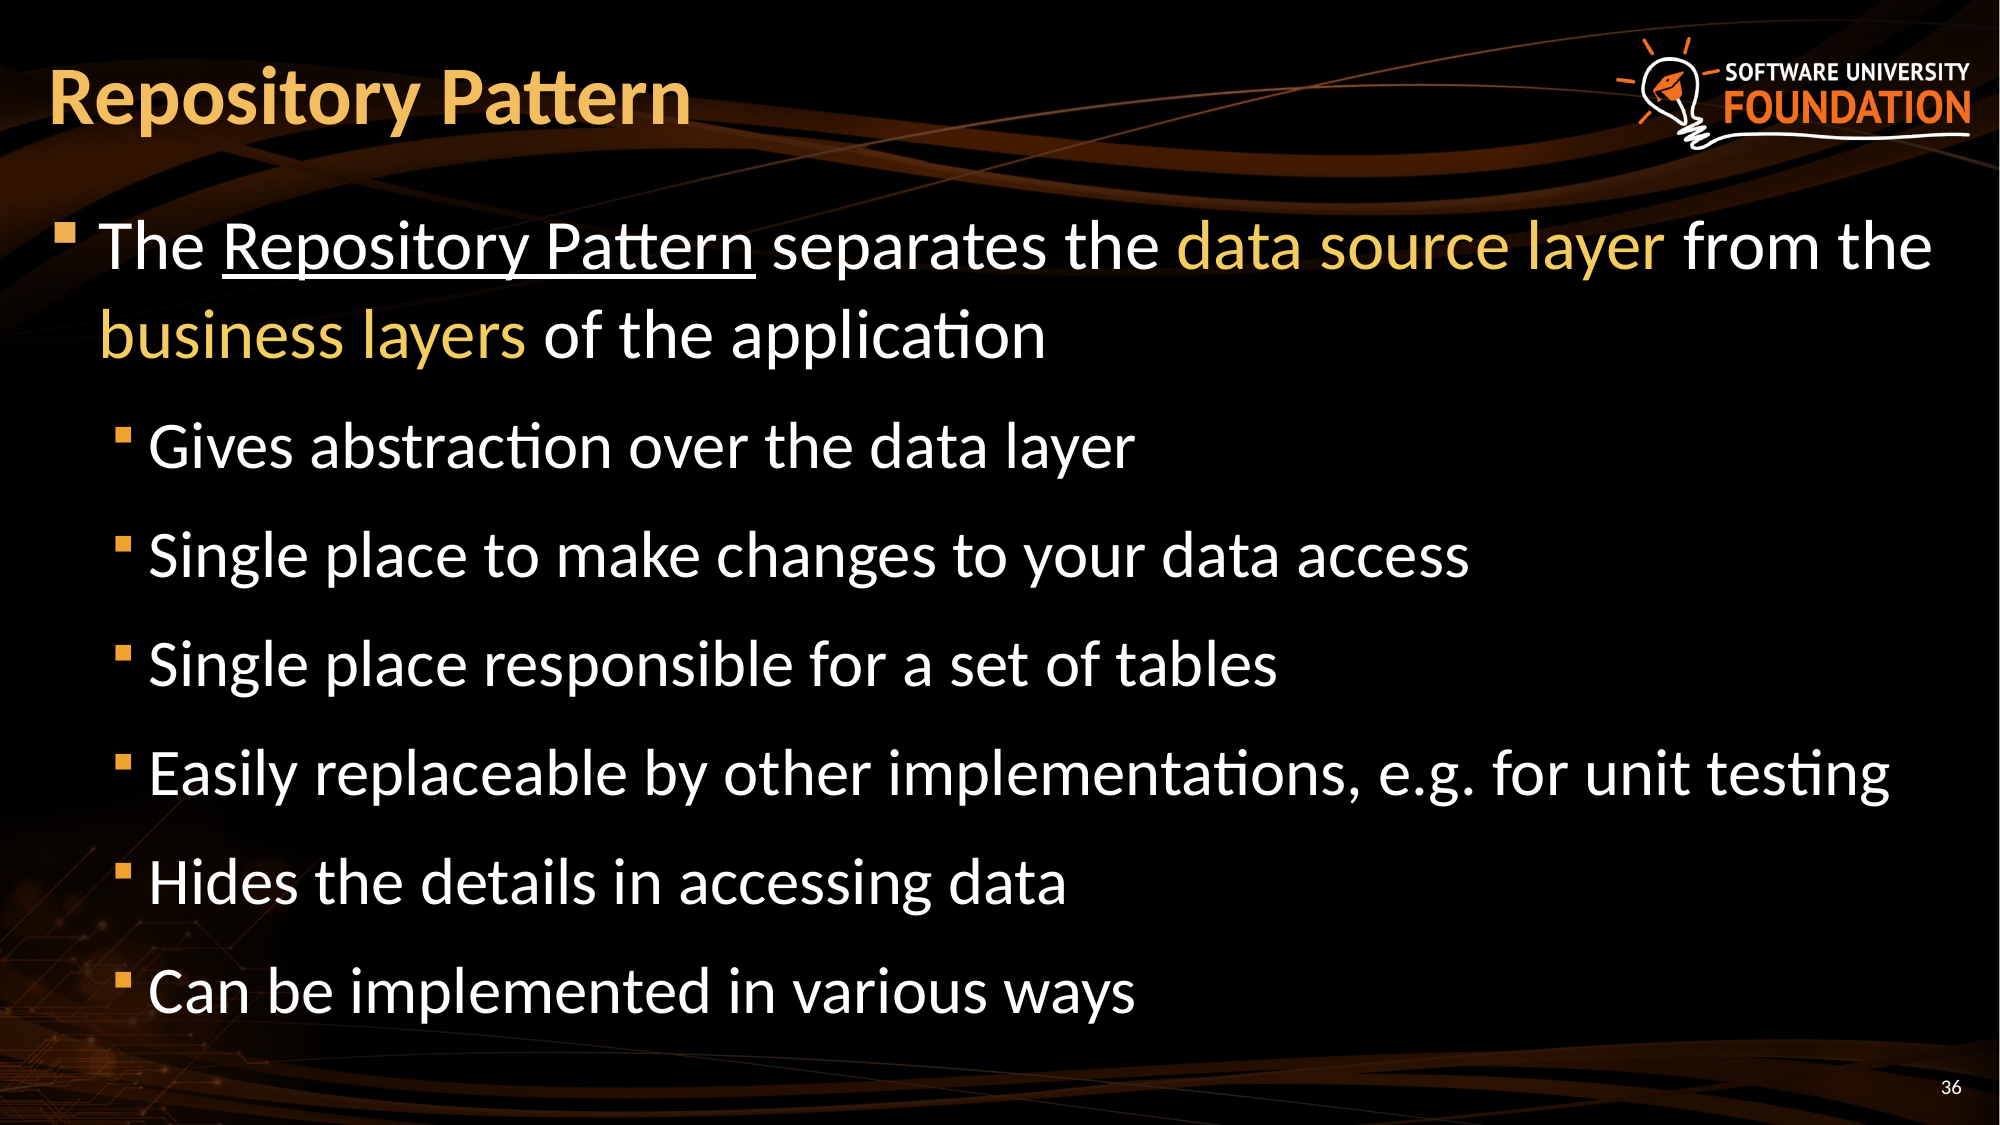

# Repository Pattern
The Repository Pattern separates the data source layer from the business layers of the application
Gives abstraction over the data layer
Single place to make changes to your data access
Single place responsible for a set of tables
Easily replaceable by other implementations, e.g. for unit testing
Hides the details in accessing data
Can be implemented in various ways

36